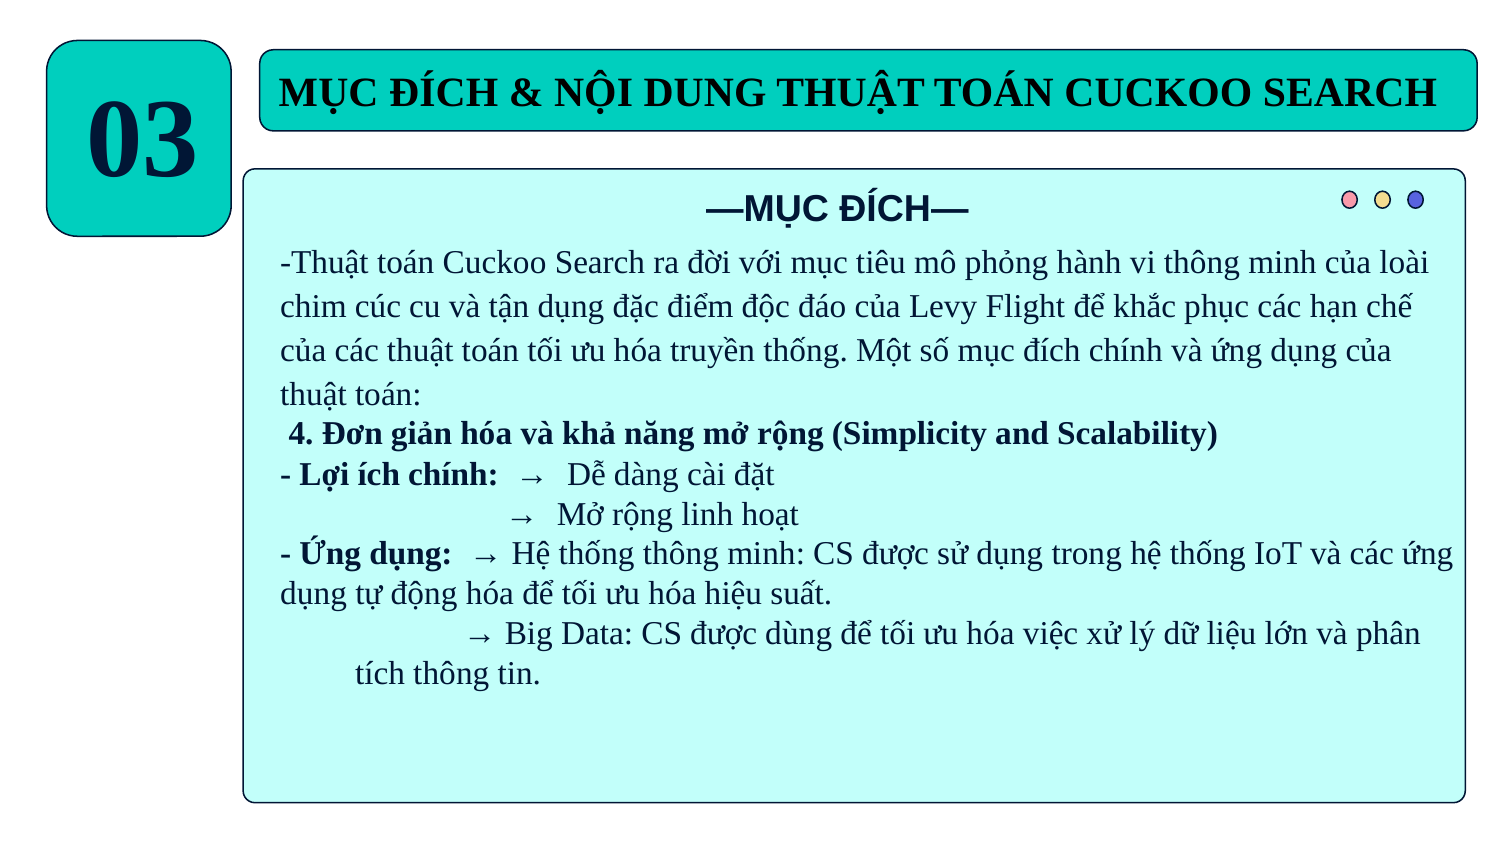

MỤC ĐÍCH & NỘI DUNG THUẬT TOÁN CUCKOO SEARCH
03

—MỤC ĐÍCH—

-Thuật toán Cuckoo Search ra đời với mục tiêu mô phỏng hành vi thông minh của loài chim cúc cu và tận dụng đặc điểm độc đáo của Levy Flight để khắc phục các hạn chế của các thuật toán tối ưu hóa truyền thống. Một số mục đích chính và ứng dụng của thuật toán:
 4. Đơn giản hóa và khả năng mở rộng (Simplicity and Scalability)
- Lợi ích chính:  →  Dễ dàng cài đặt
→  Mở rộng linh hoạt
- Ứng dụng:  → Hệ thống thông minh: CS được sử dụng trong hệ thống IoT và các ứng dụng tự động hóa để tối ưu hóa hiệu suất.
    → Big Data: CS được dùng để tối ưu hóa việc xử lý dữ liệu lớn và phân tích thông tin.